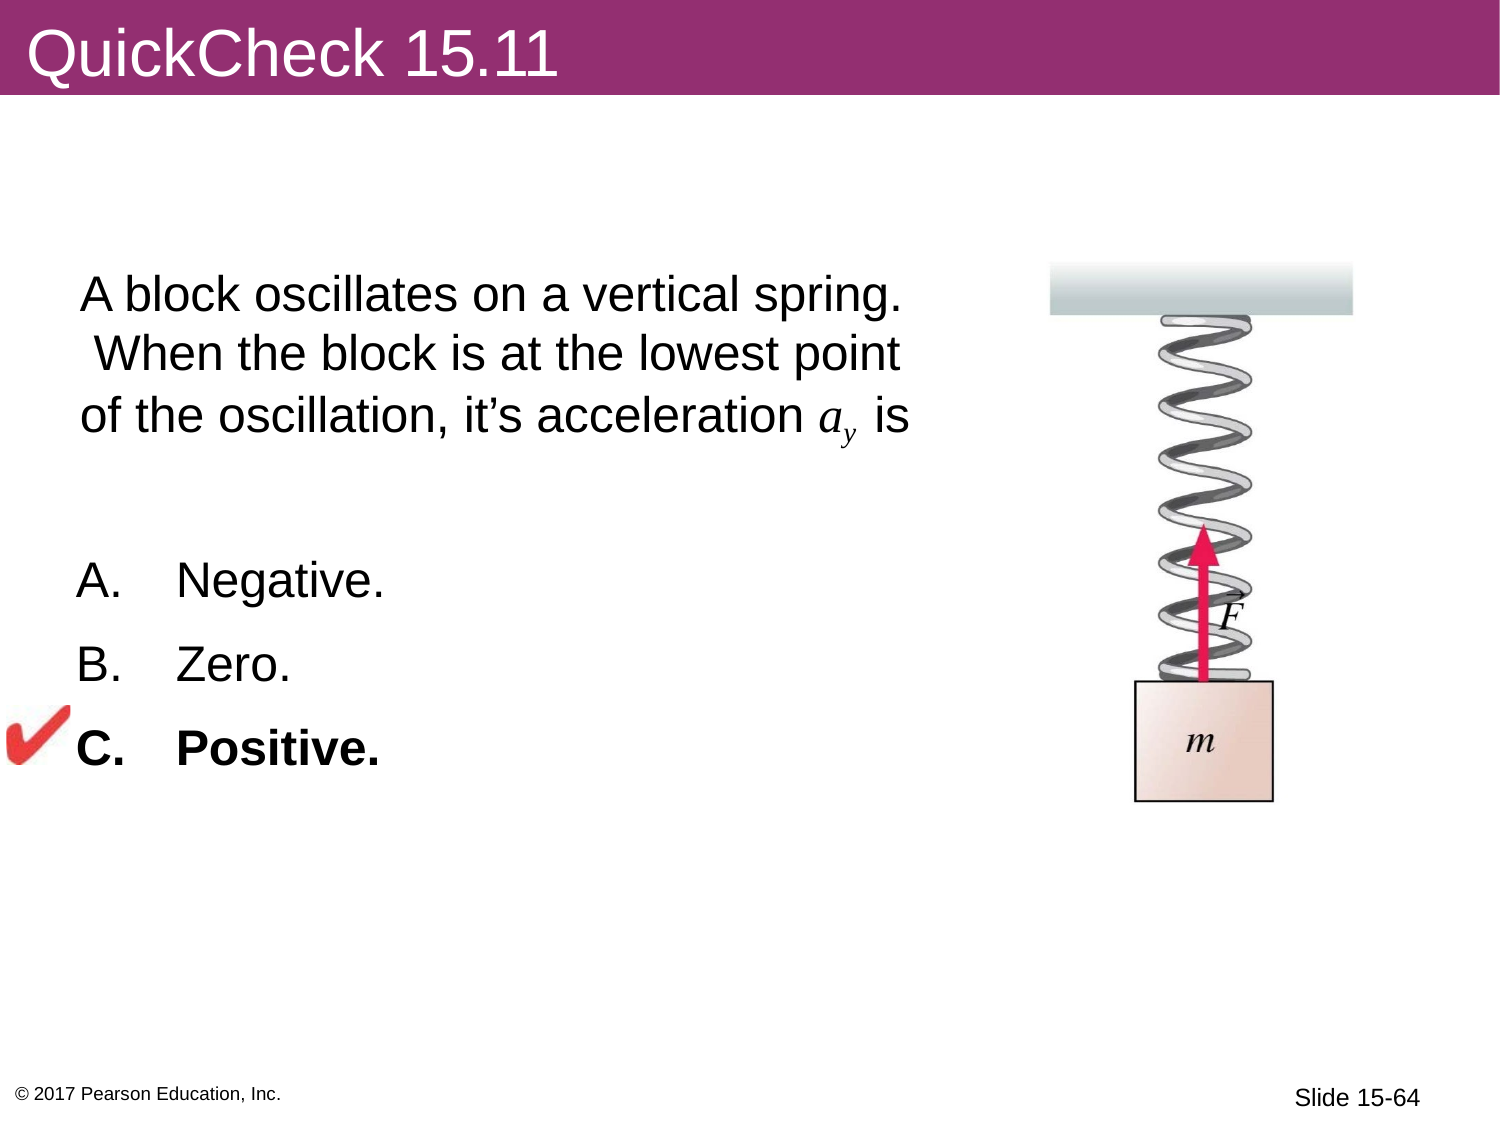

# QuickCheck 15.11

A block oscillates on a vertical spring.  When the block is at the lowest point  of the oscillation, it’s acceleration ay is

Negative.
Zero.
Positive.

© 2017 Pearson Education, Inc.
Slide 15-64